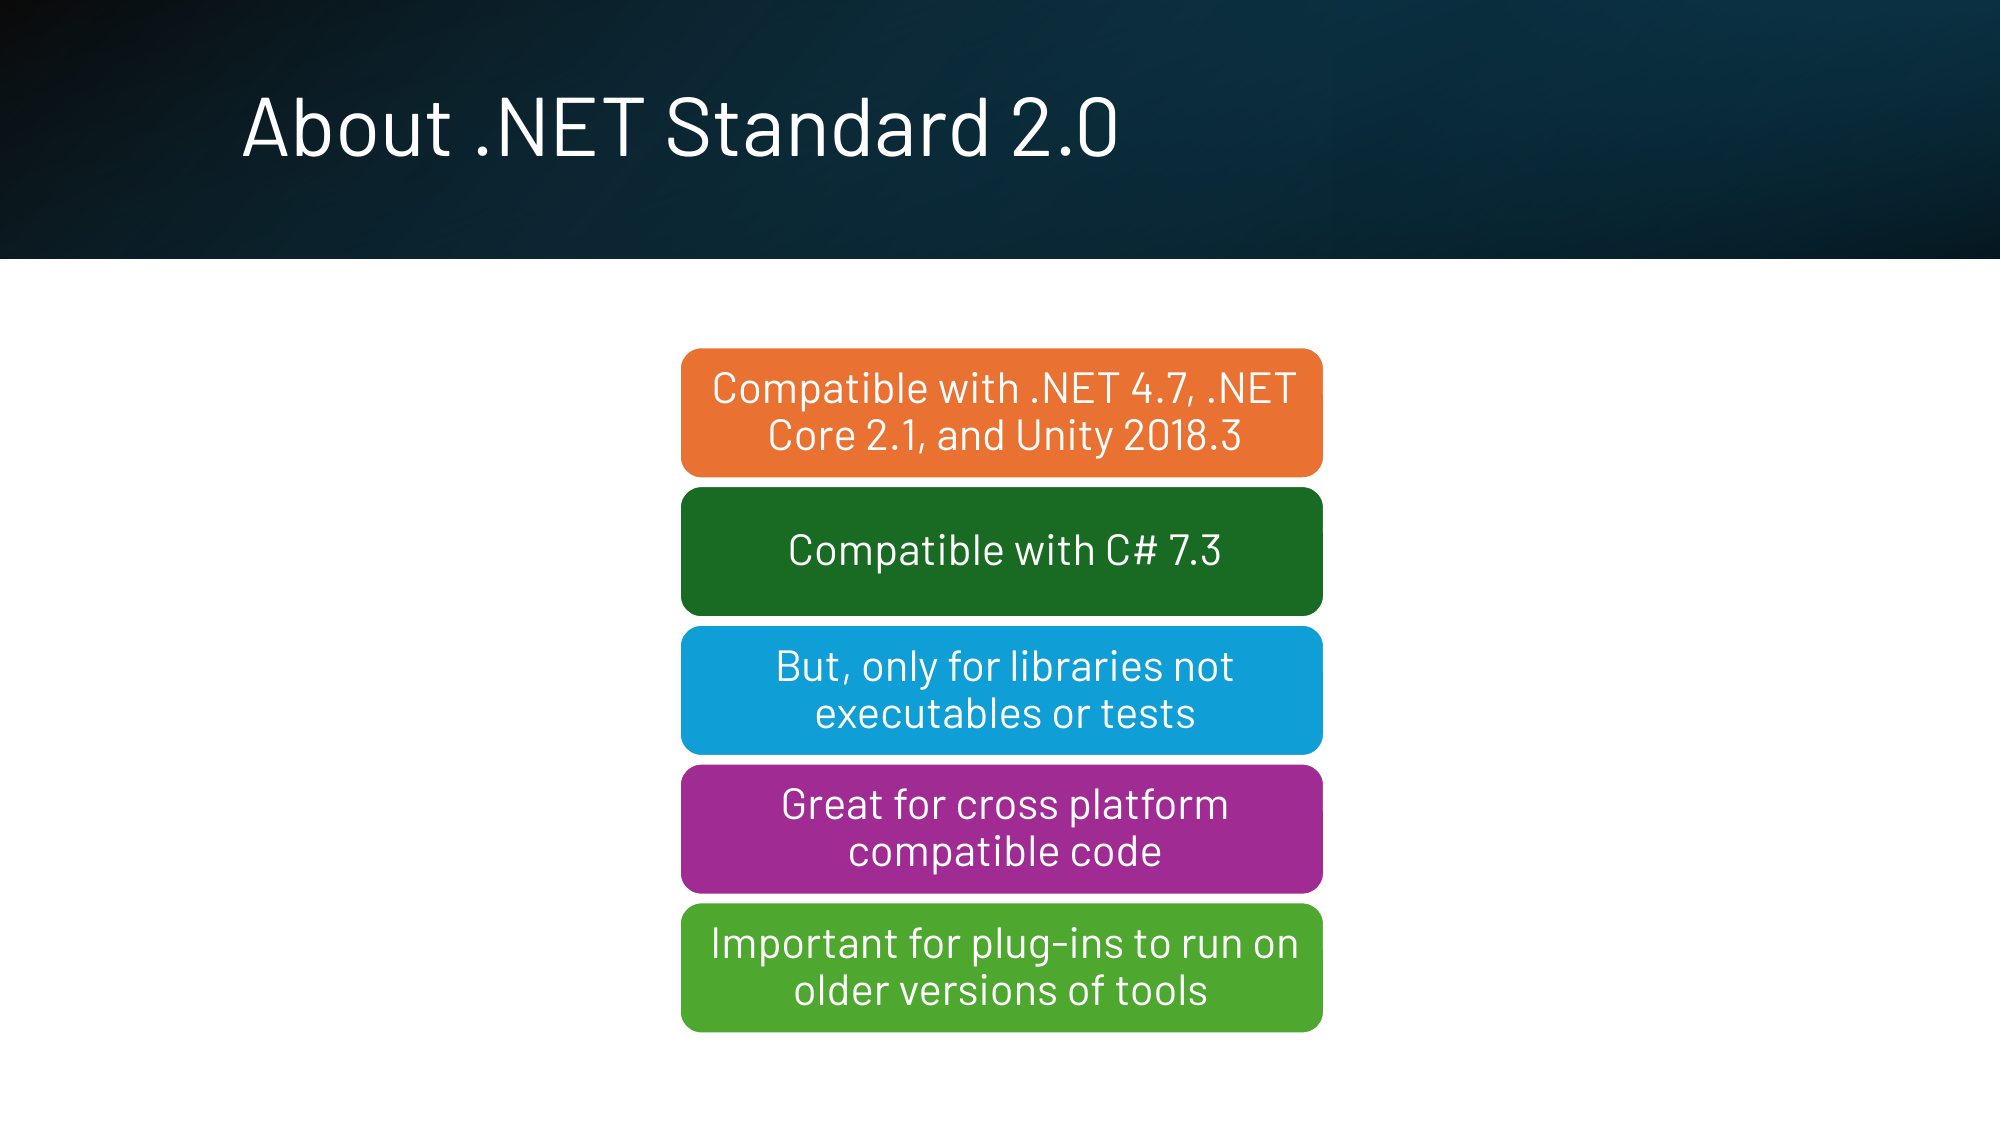

# About .NET Standard 2.0
Compatible with .NET 4.7, .NET Core 2.1, and Unity 2018.3
Compatible with C# 7.3
But, only for libraries not executables or tests
Great for cross platform compatible code
Important for plug-ins to run on older versions of tools